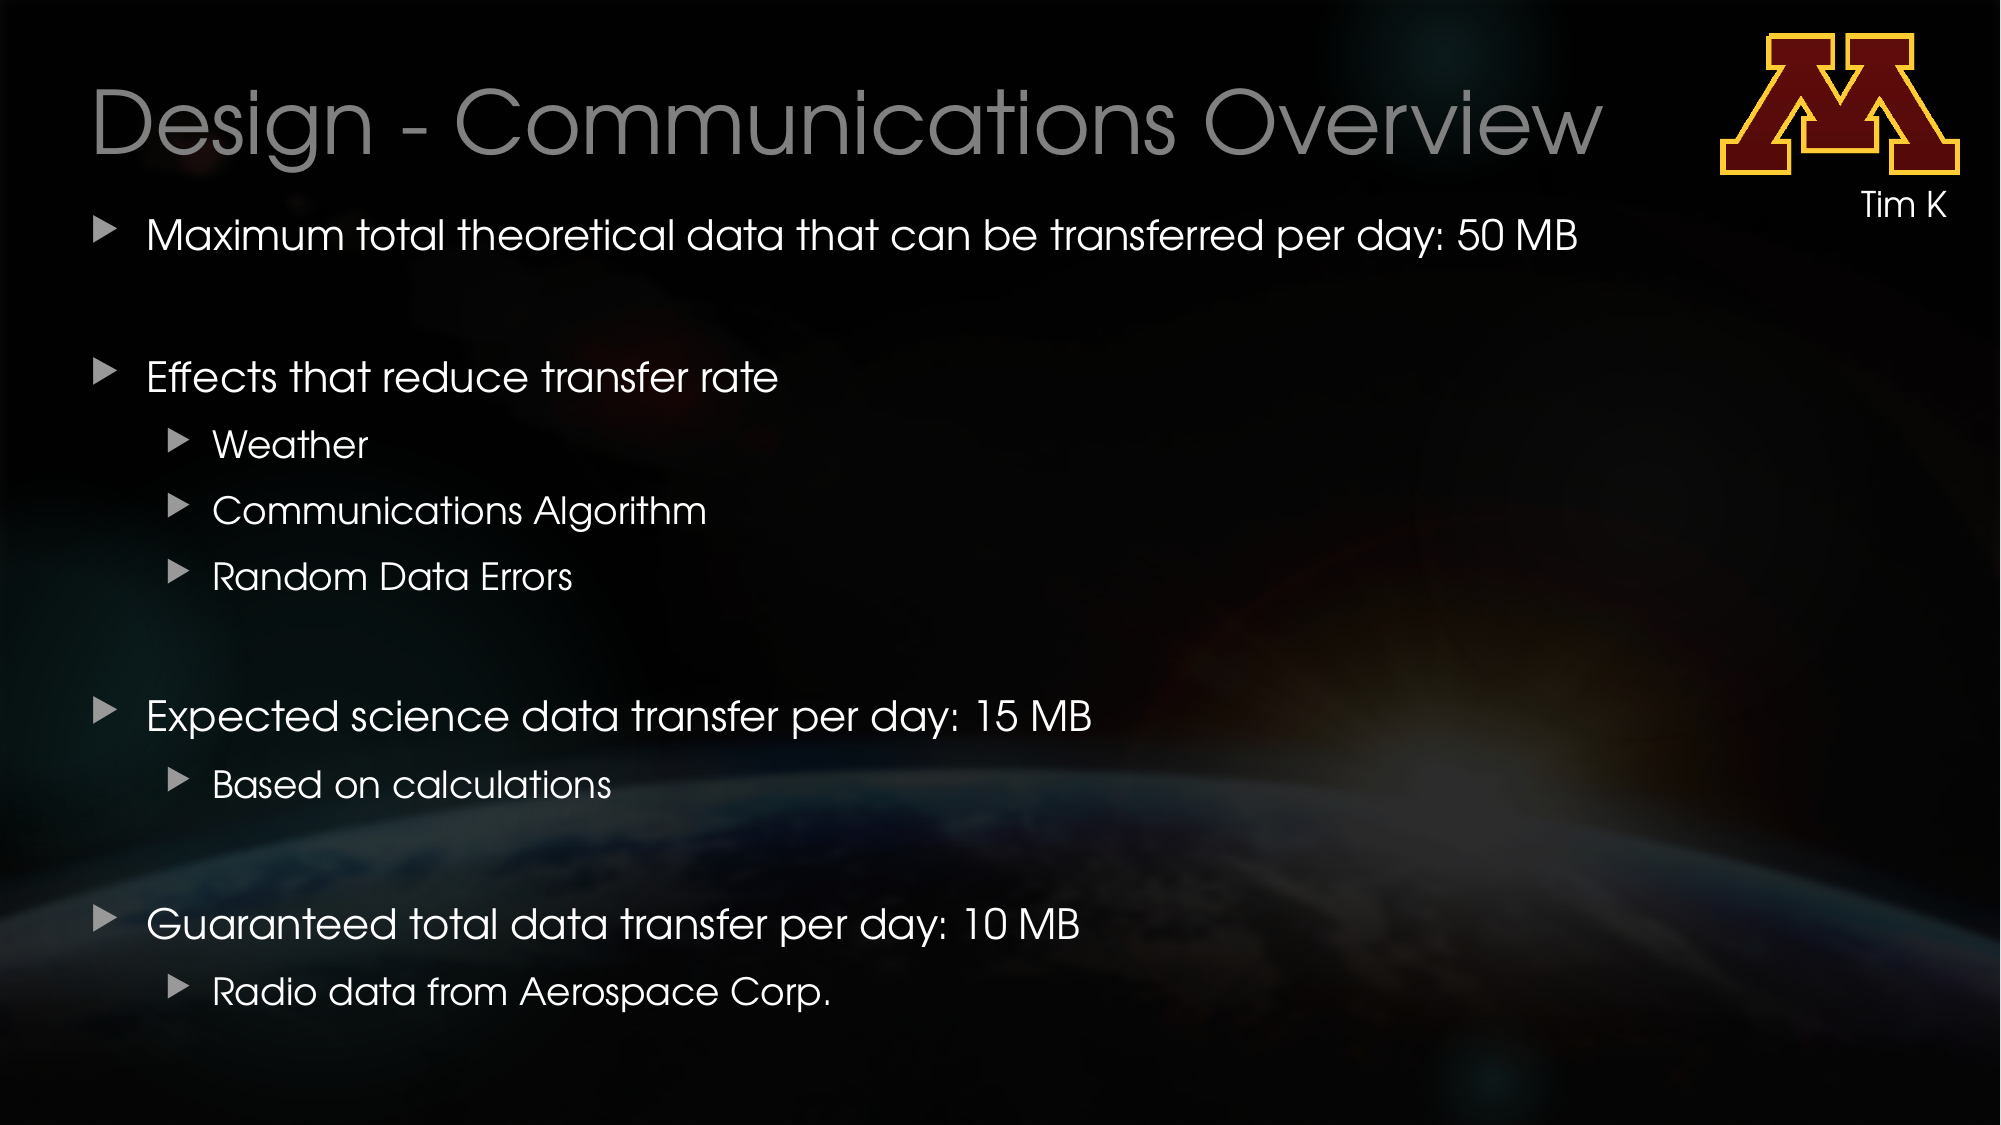

# Design - Communications Overview
Tim K
Maximum total theoretical data that can be transferred per day: 50 MB

Effects that reduce transfer rate
Weather
Communications Algorithm
Random Data Errors

Expected science data transfer per day: 15 MB
Based on calculations

Guaranteed total data transfer per day: 10 MB
Radio data from Aerospace Corp.